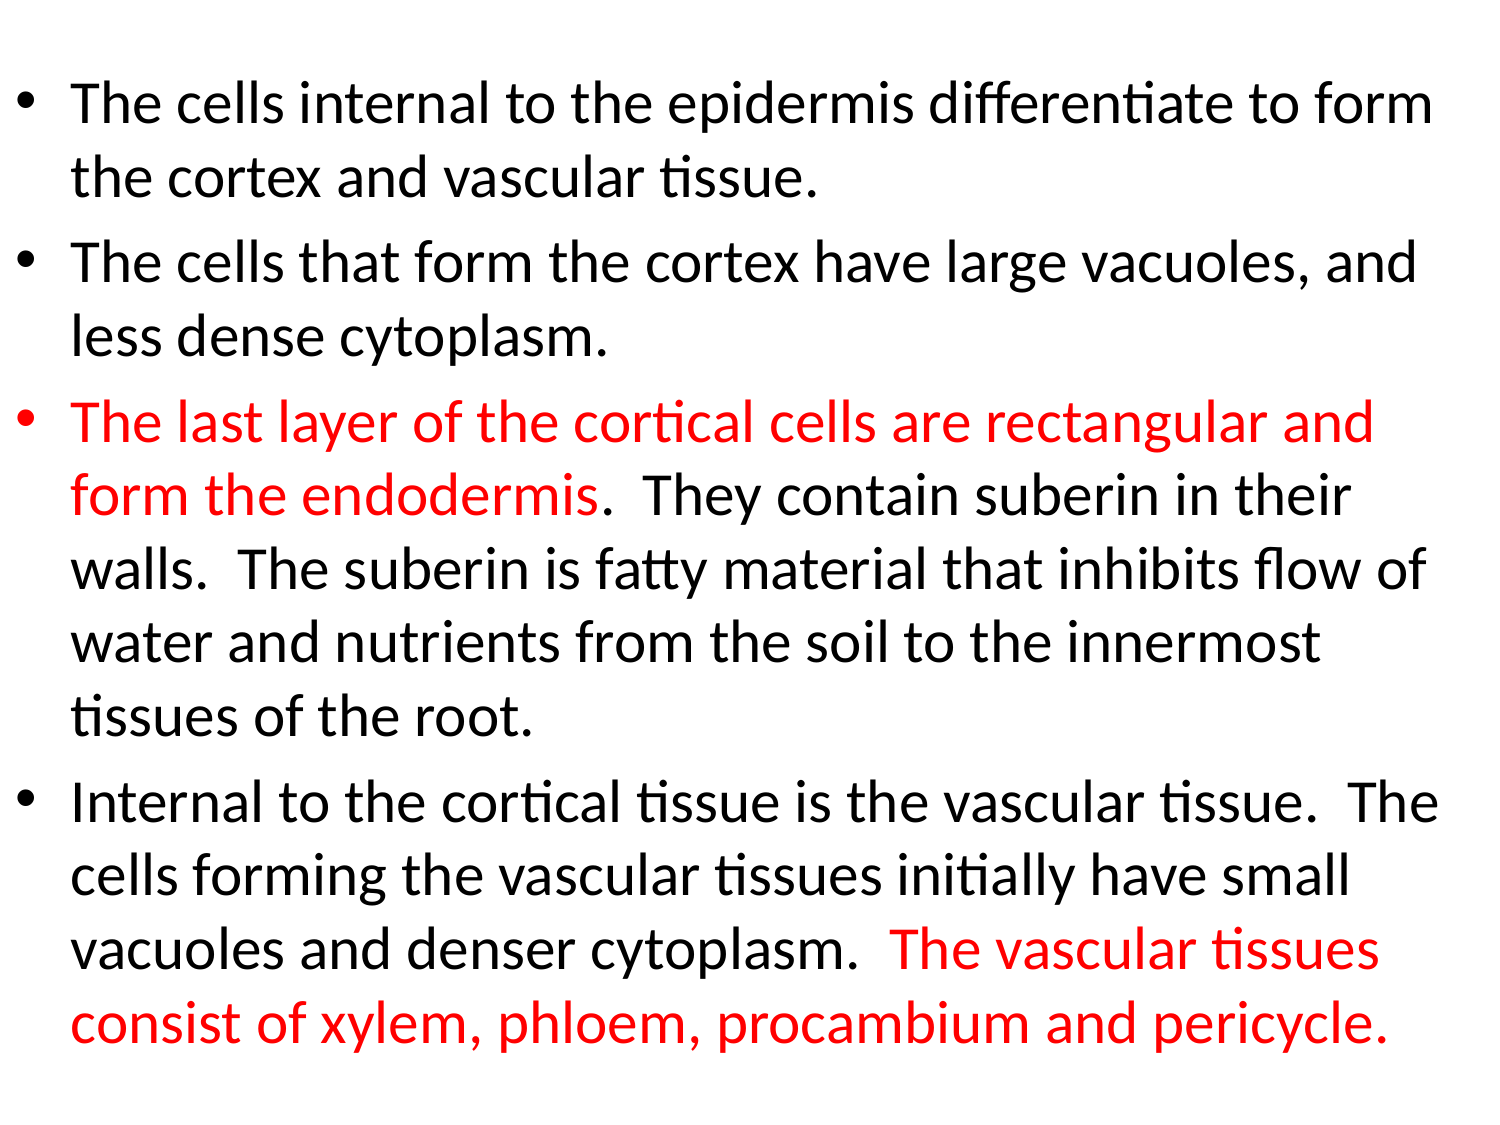

The cells internal to the epidermis differentiate to form the cortex and vascular tissue.
The cells that form the cortex have large vacuoles, and less dense cytoplasm.
The last layer of the cortical cells are rectangular and form the endodermis.  They contain suberin in their walls.  The suberin is fatty material that inhibits flow of water and nutrients from the soil to the innermost tissues of the root.
Internal to the cortical tissue is the vascular tissue.  The cells forming the vascular tissues initially have small vacuoles and denser cytoplasm.  The vascular tissues consist of xylem, phloem, procambium and pericycle.